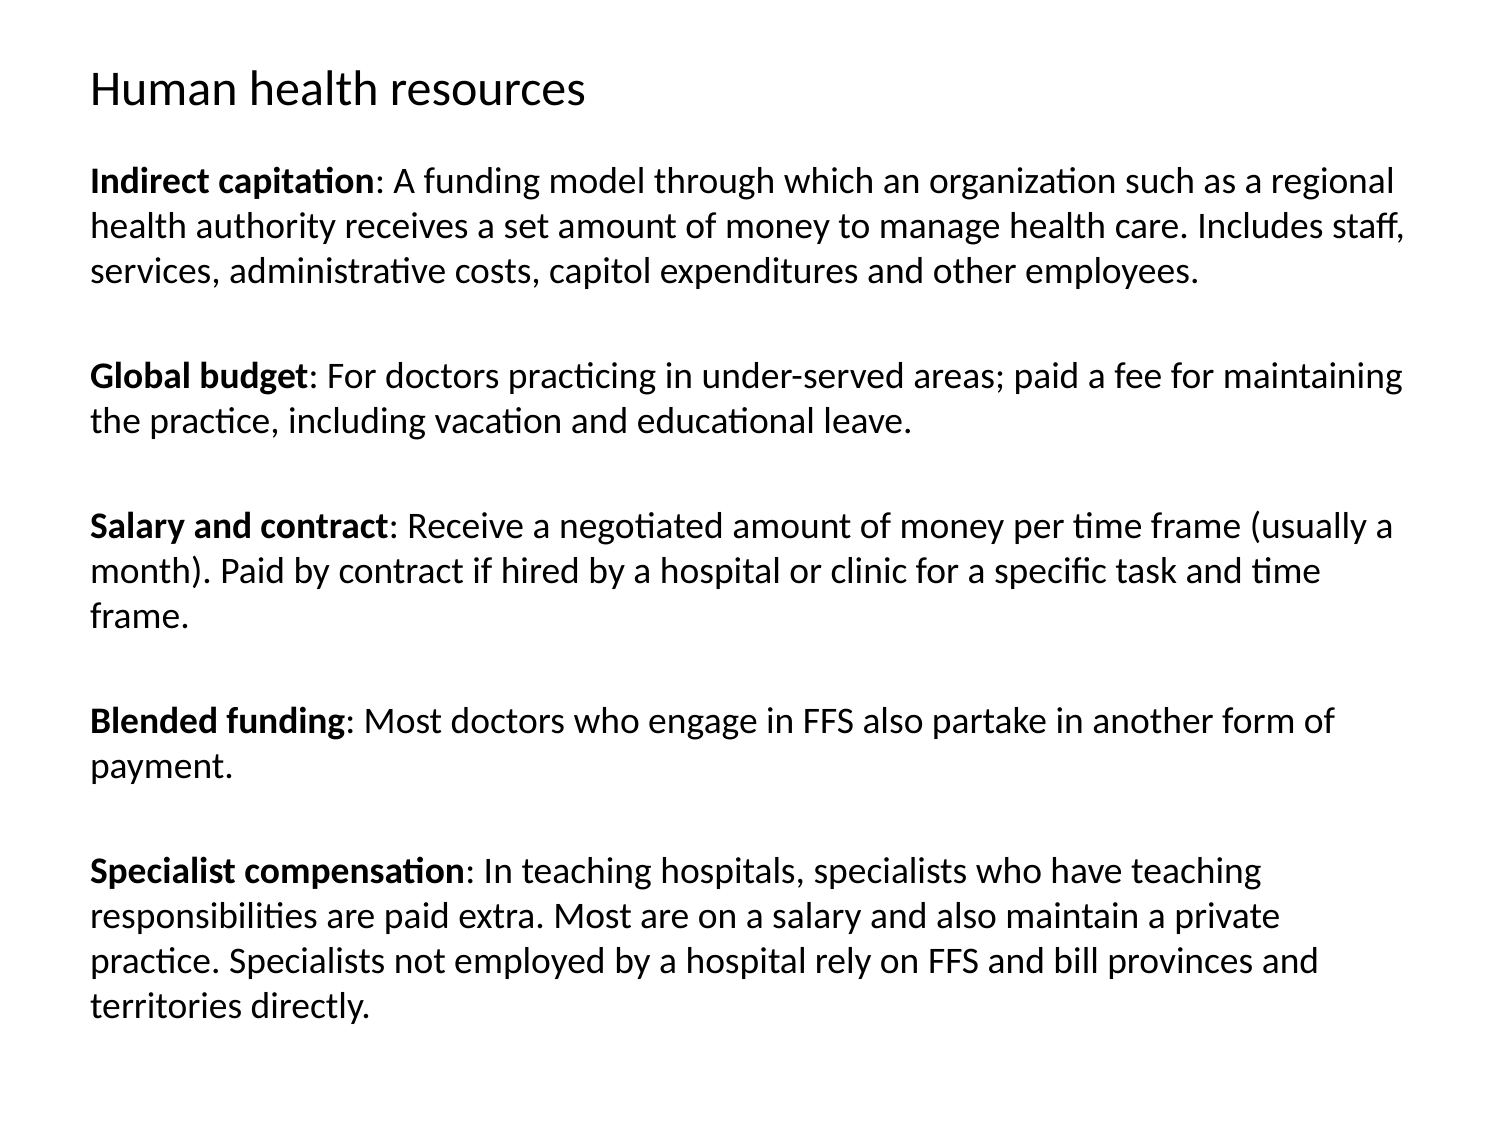

# Human health resources
Indirect capitation: A funding model through which an organization such as a regional health authority receives a set amount of money to manage health care. Includes staff, services, administrative costs, capitol expenditures and other employees.

Global budget: For doctors practicing in under-served areas; paid a fee for maintaining the practice, including vacation and educational leave.

Salary and contract: Receive a negotiated amount of money per time frame (usually a month). Paid by contract if hired by a hospital or clinic for a specific task and time frame.

Blended funding: Most doctors who engage in FFS also partake in another form of payment.

Specialist compensation: In teaching hospitals, specialists who have teaching responsibilities are paid extra. Most are on a salary and also maintain a private practice. Specialists not employed by a hospital rely on FFS and bill provinces and territories directly.